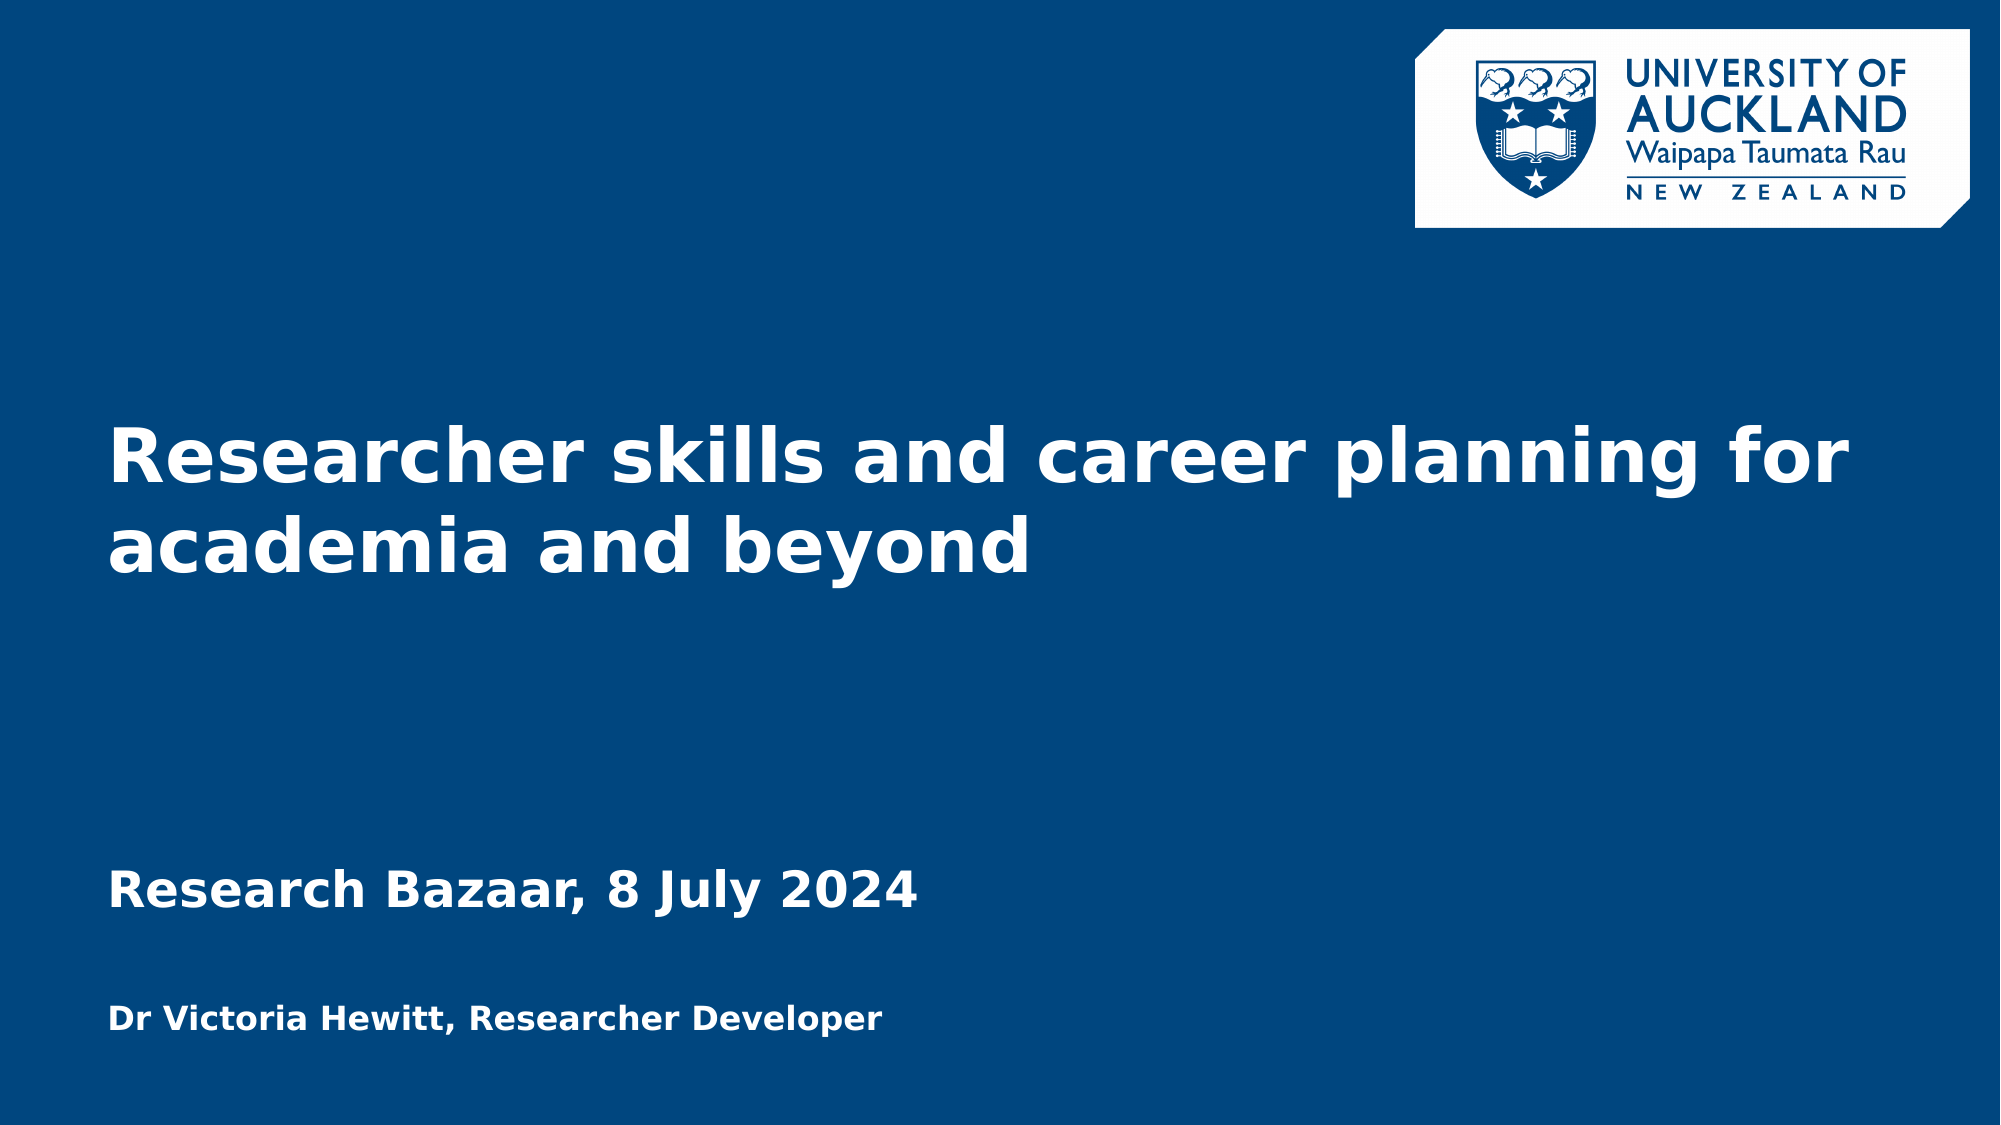

# Researcher skills and career planning for academia and beyond Research Bazaar, 8 July 2024 Dr Victoria Hewitt, Researcher Developer